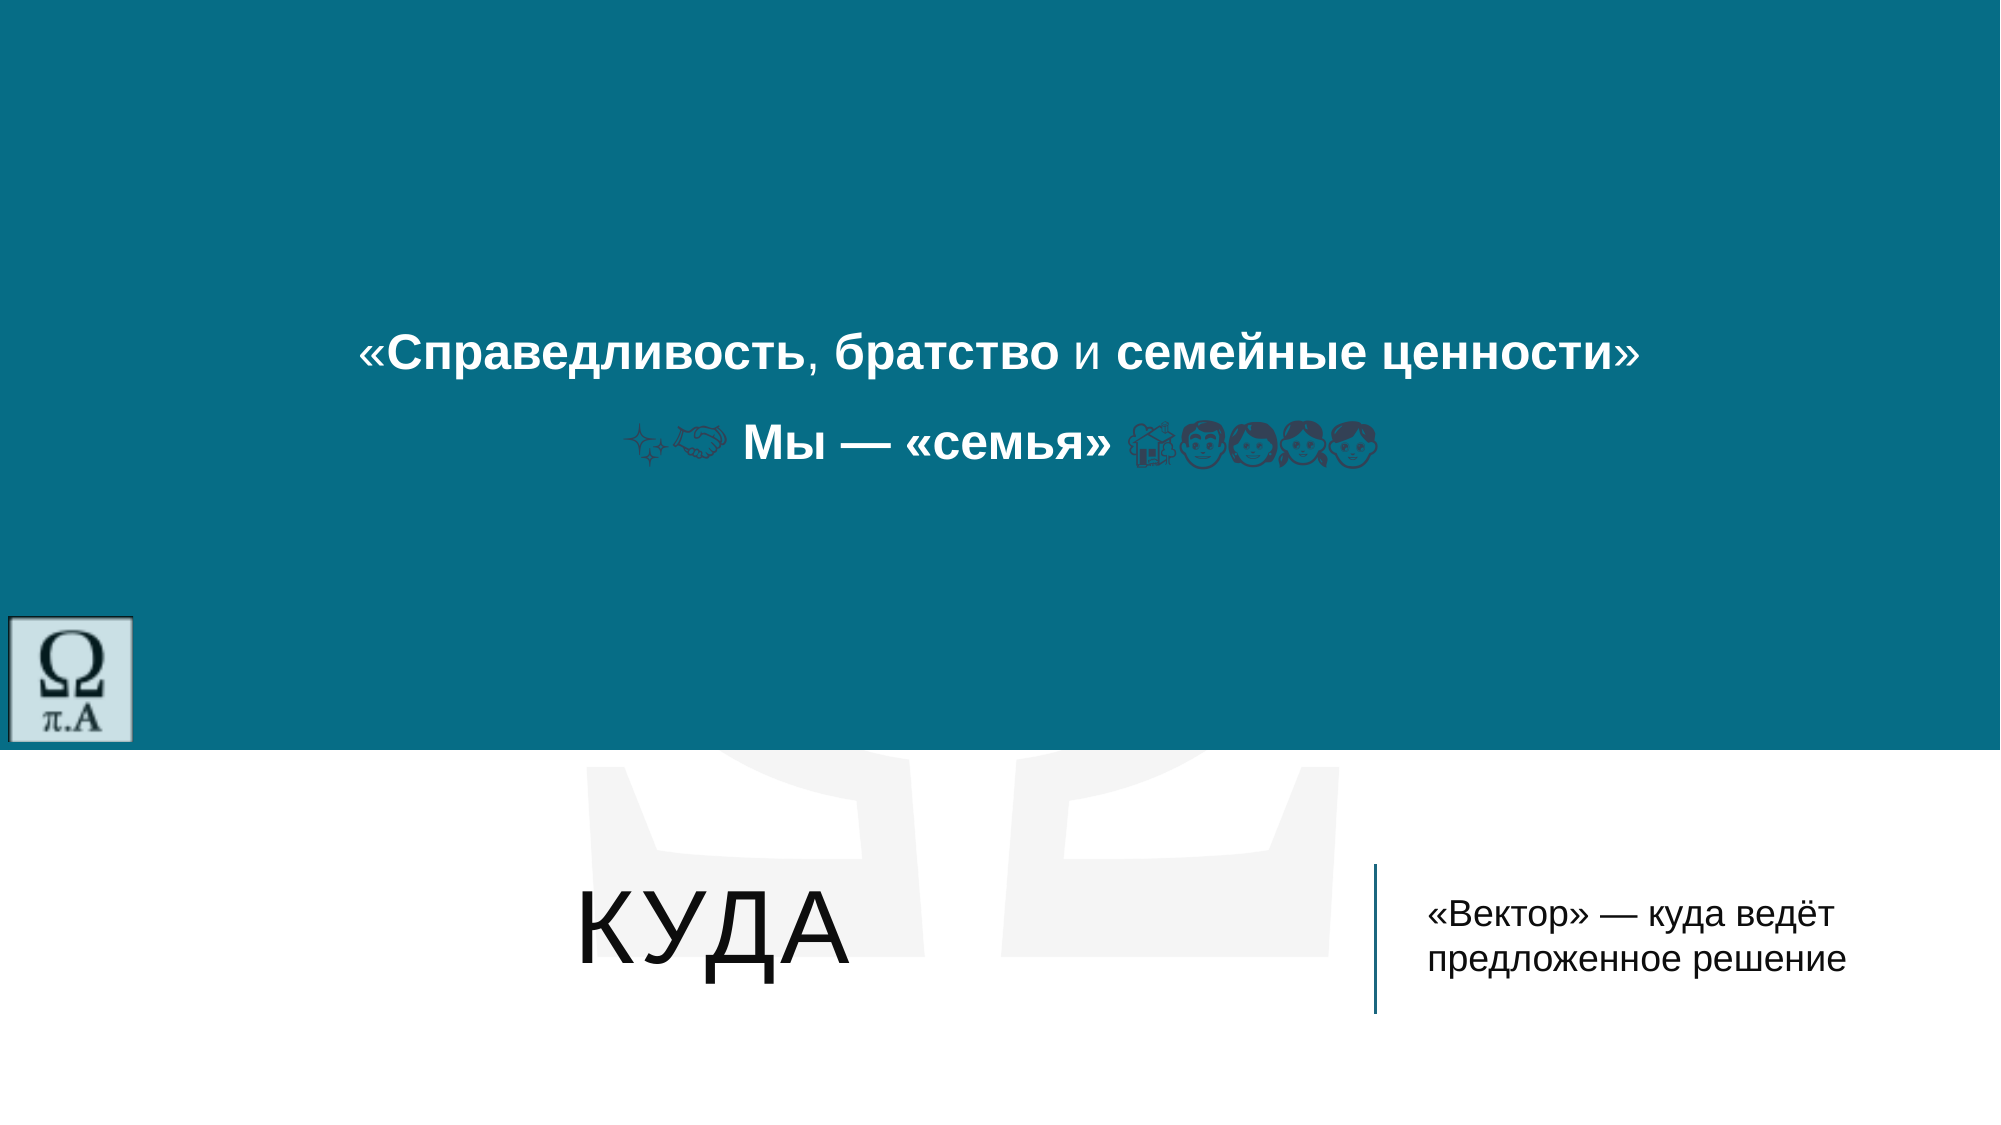

«Справедливость, братство и семейные ценности»
✨🤝 Мы — «семья» 🏡👨‍👩‍👧‍👦
# куда
«Вектор» — куда ведёт предложенное решение